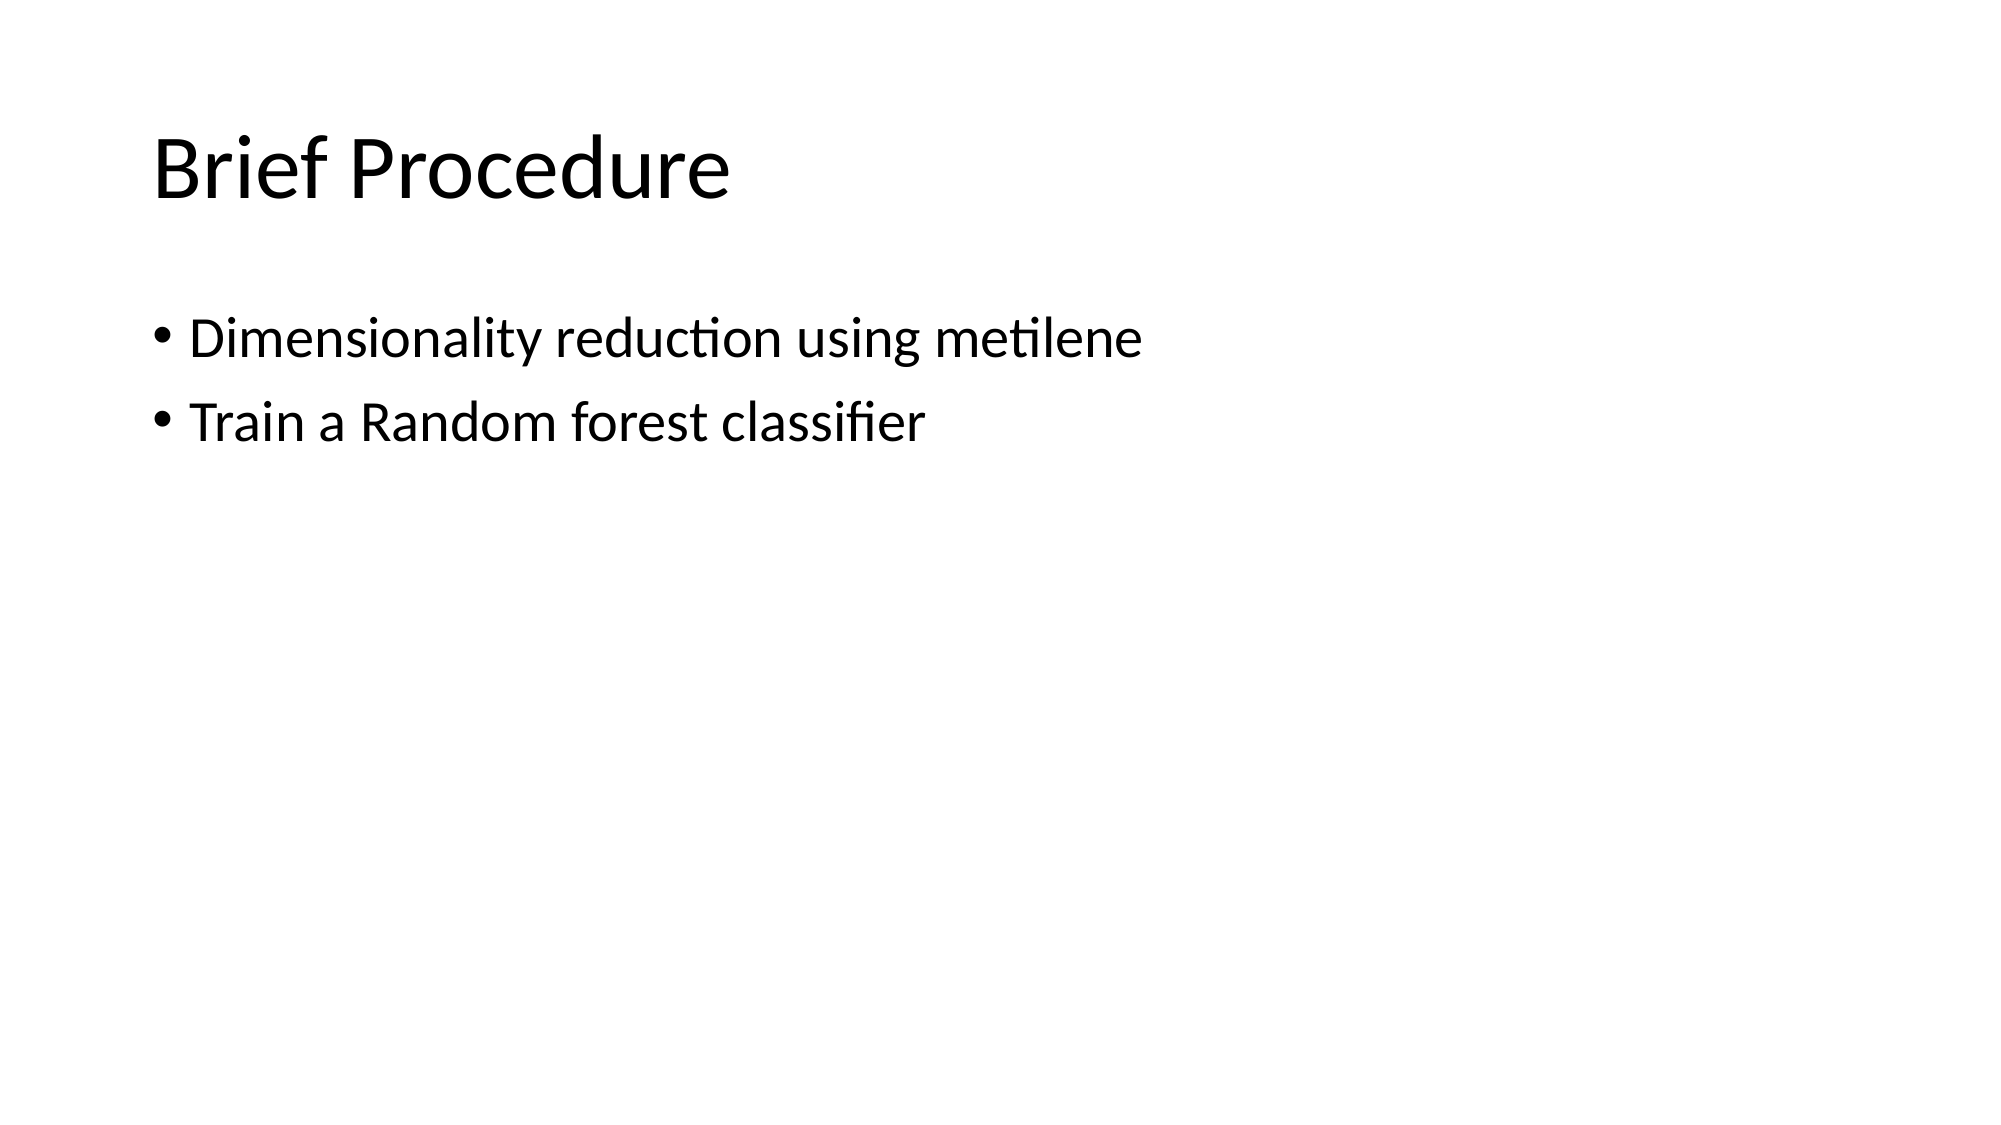

# Brief Procedure
Dimensionality reduction using metilene
Train a Random forest classifier